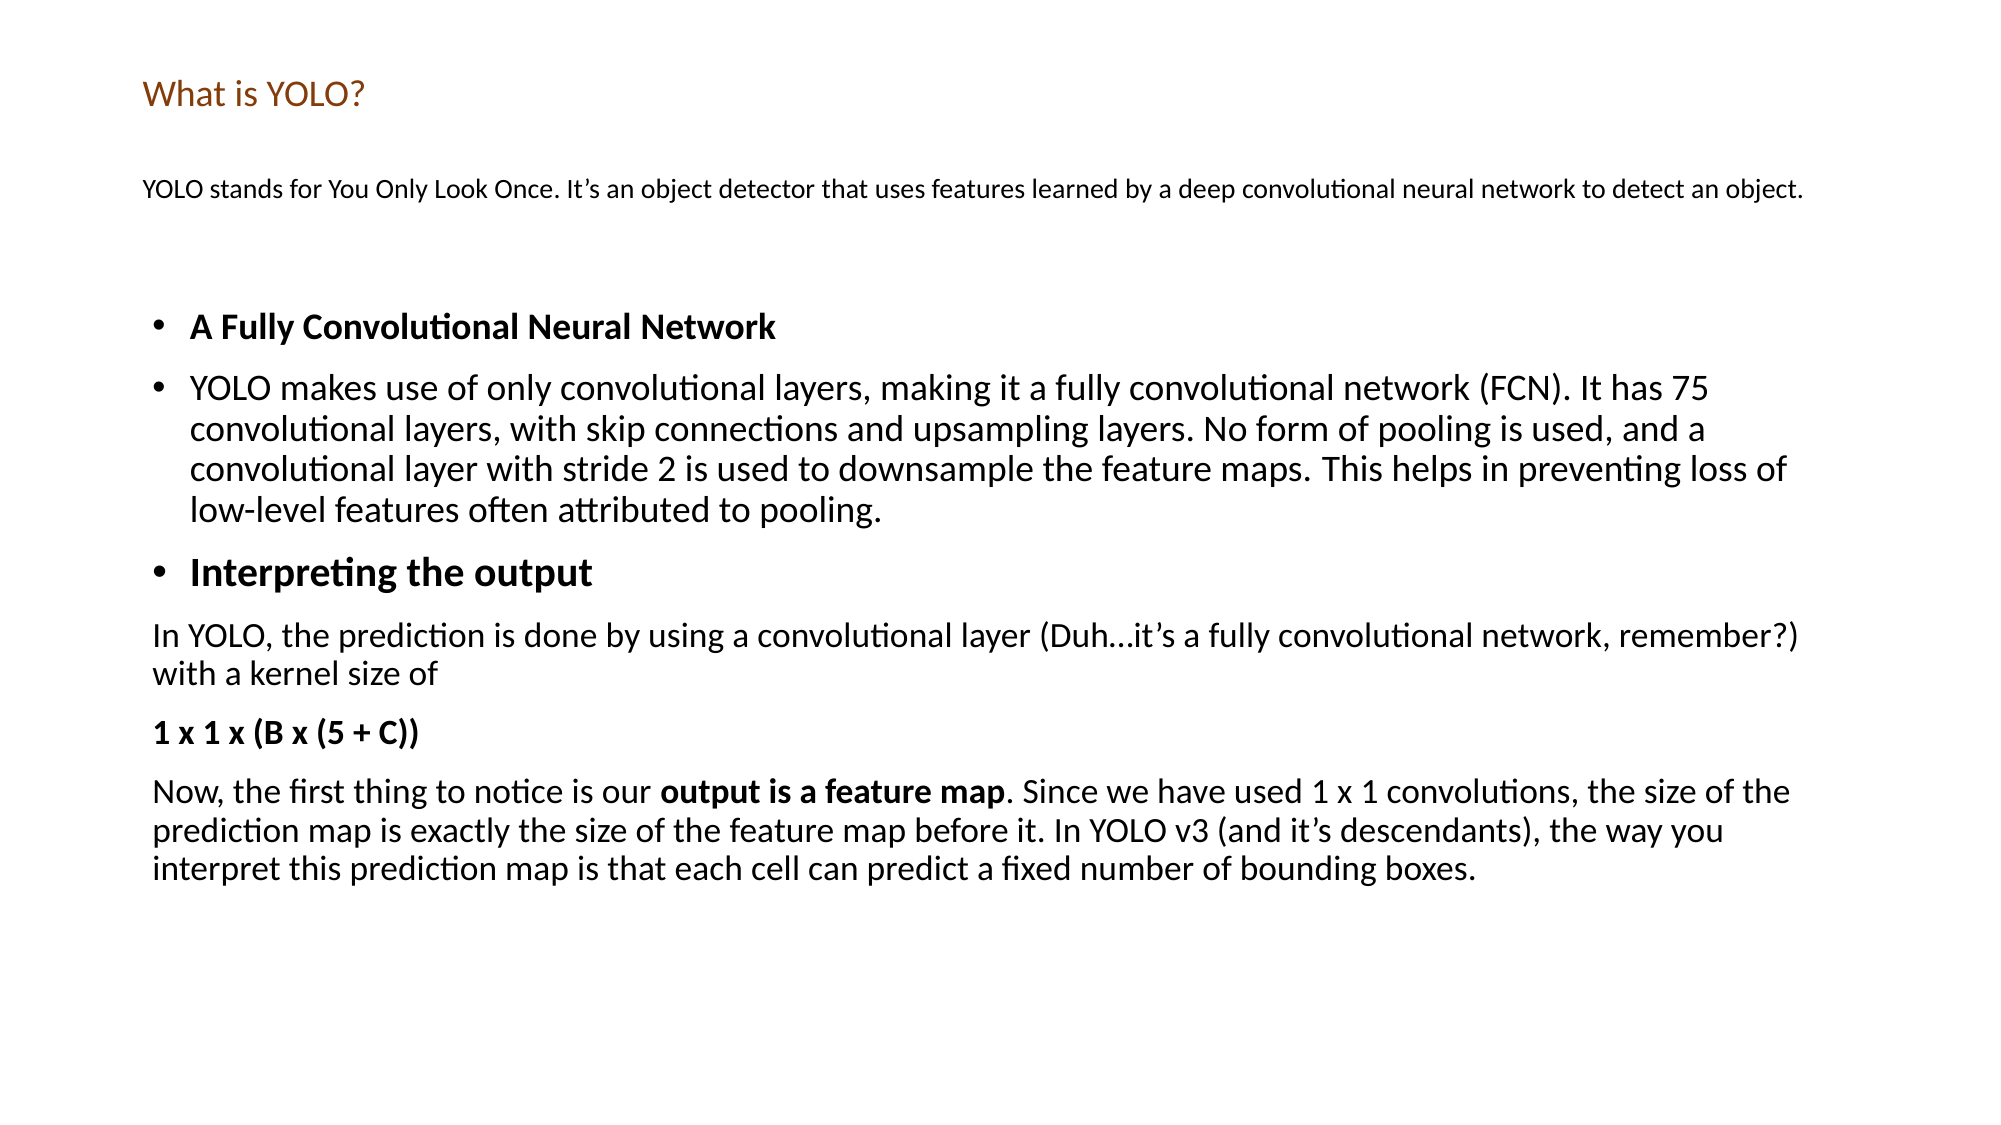

# What is YOLO? YOLO stands for You Only Look Once. It’s an object detector that uses features learned by a deep convolutional neural network to detect an object.
A Fully Convolutional Neural Network
YOLO makes use of only convolutional layers, making it a fully convolutional network (FCN). It has 75 convolutional layers, with skip connections and upsampling layers. No form of pooling is used, and a convolutional layer with stride 2 is used to downsample the feature maps. This helps in preventing loss of low-level features often attributed to pooling.
Interpreting the output
In YOLO, the prediction is done by using a convolutional layer (Duh…it’s a fully convolutional network, remember?) with a kernel size of
1 x 1 x (B x (5 + C))
Now, the first thing to notice is our output is a feature map. Since we have used 1 x 1 convolutions, the size of the prediction map is exactly the size of the feature map before it. In YOLO v3 (and it’s descendants), the way you interpret this prediction map is that each cell can predict a fixed number of bounding boxes.